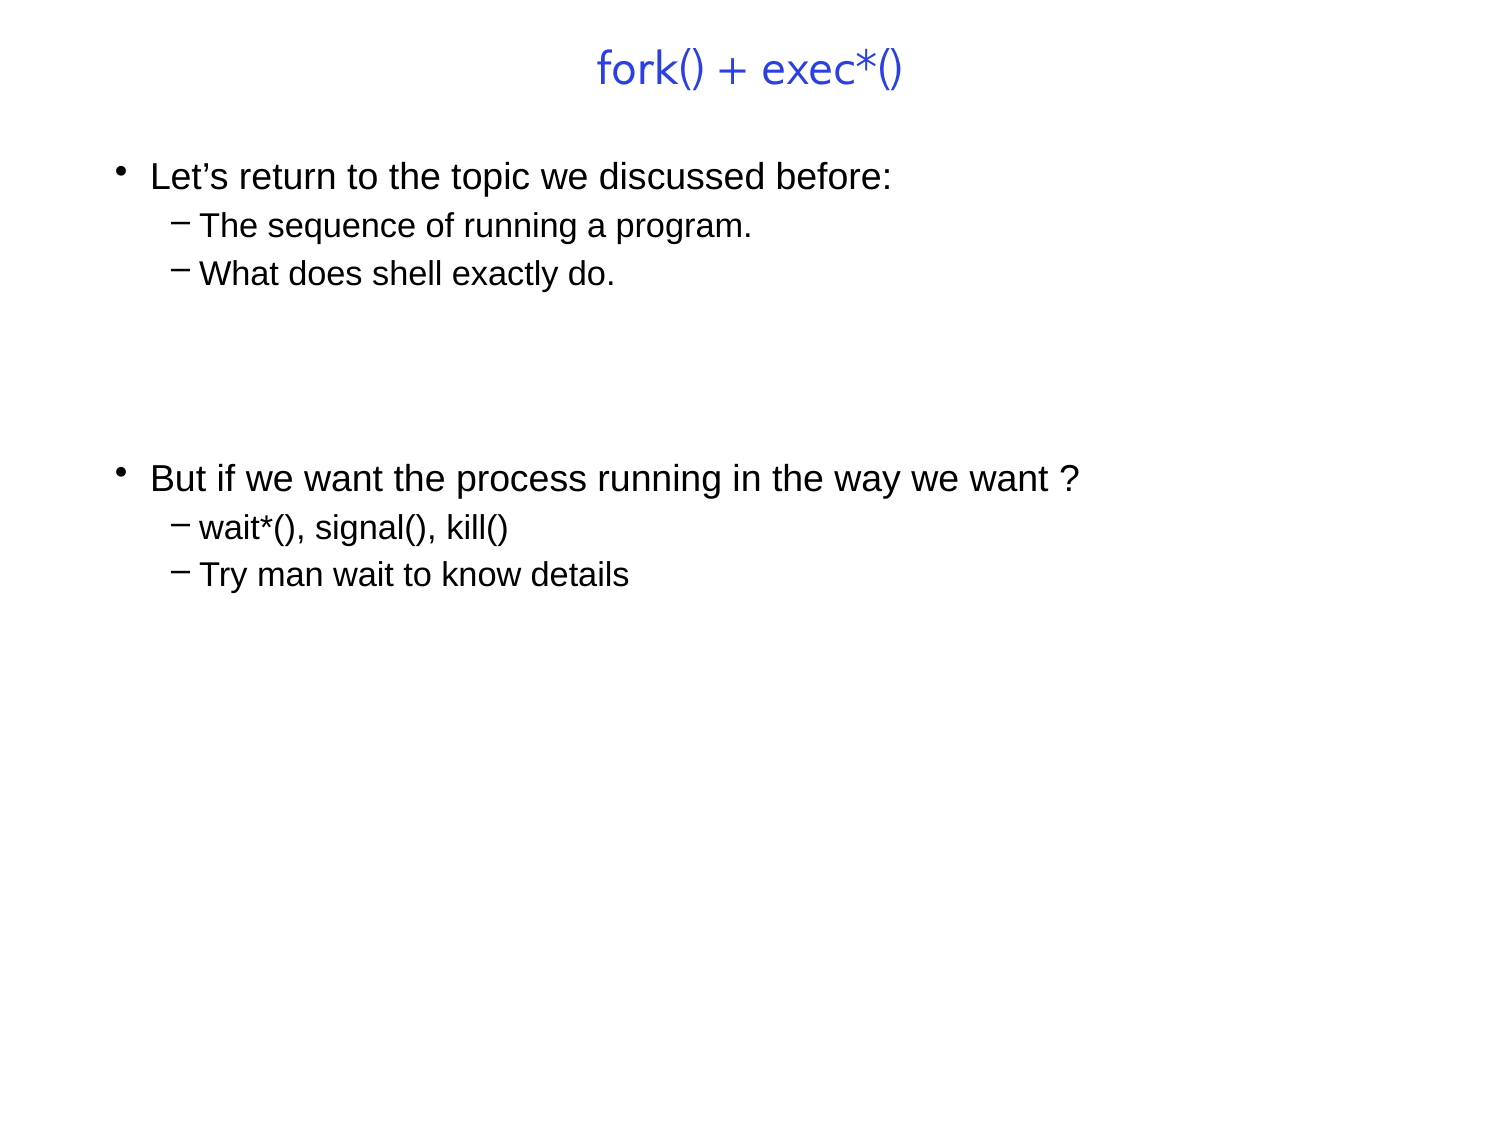

# fork() + exec*()
Let’s return to the topic we discussed before:
The sequence of running a program.
What does shell exactly do.

But if we want the process running in the way we want ?
wait*(), signal(), kill()
Try man wait to know details